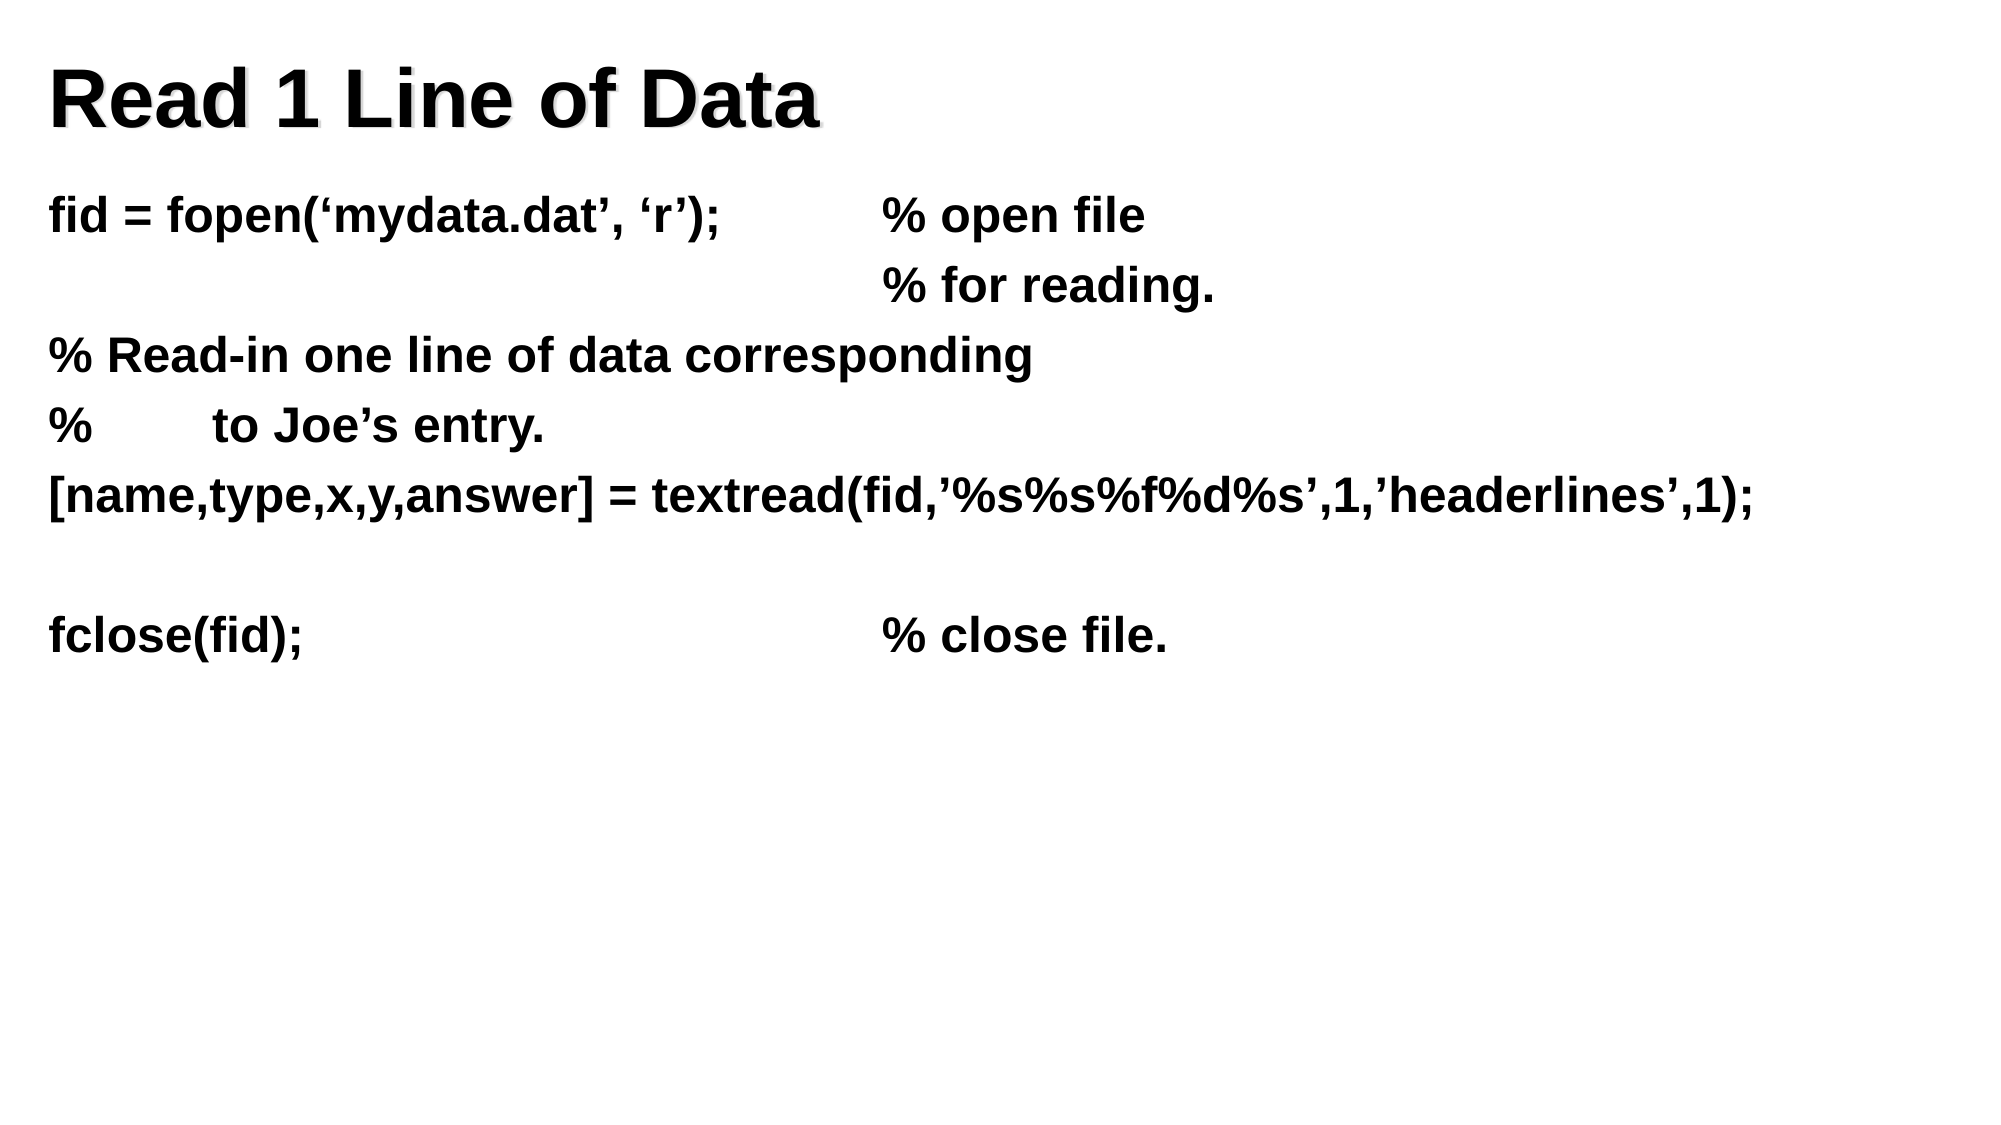

# Read 1 Line of Data
fid = fopen(‘mydata.dat’, ‘r’);     	      % open file
      					      % for reading.
% Read-in one line of data corresponding
%	 to Joe’s entry.
[name,type,x,y,answer] = textread(fid,’%s%s%f%d%s’,1,’headerlines’,1);

fclose(fid);    			      % close file.